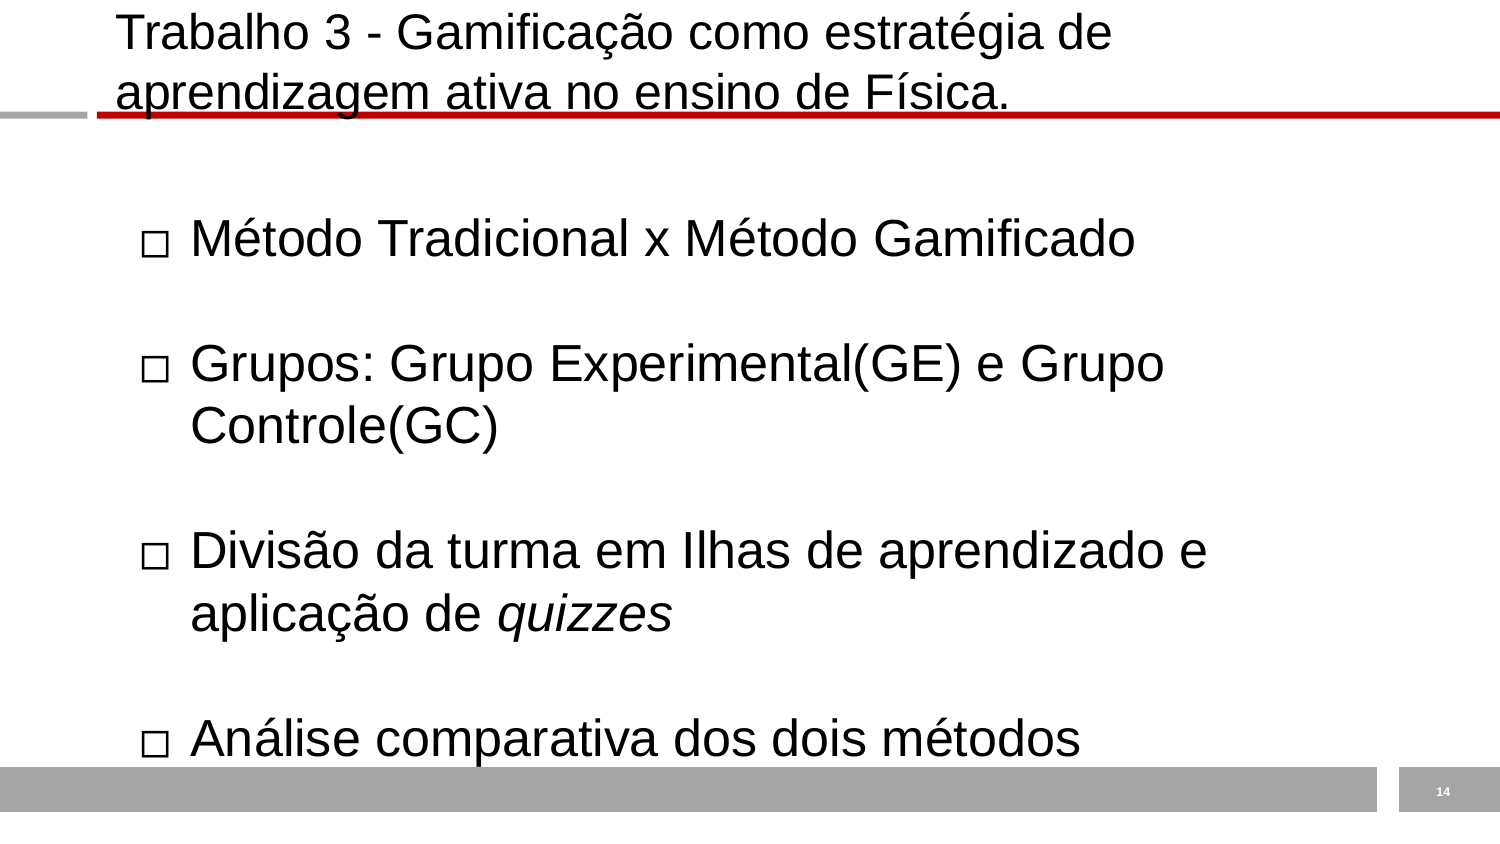

# Trabalho 3 - Gamificação como estratégia de aprendizagem ativa no ensino de Física.
Método Tradicional x Método Gamificado

Grupos: Grupo Experimental(GE) e Grupo Controle(GC)

Divisão da turma em Ilhas de aprendizado e aplicação de quizzes

Análise comparativa dos dois métodos

14